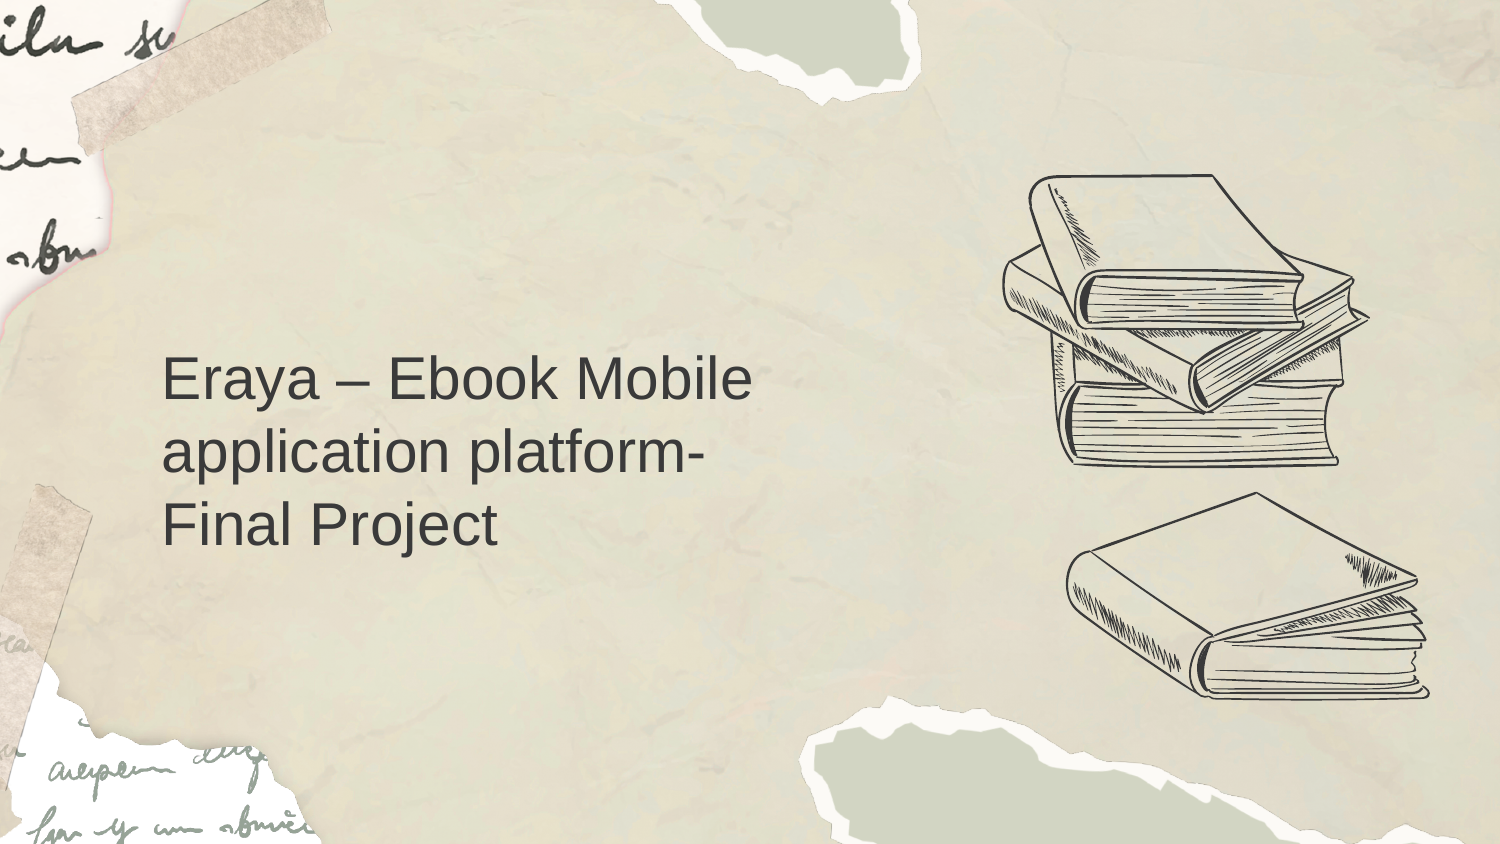

# Eraya – Ebook Mobile application platform- Final Project